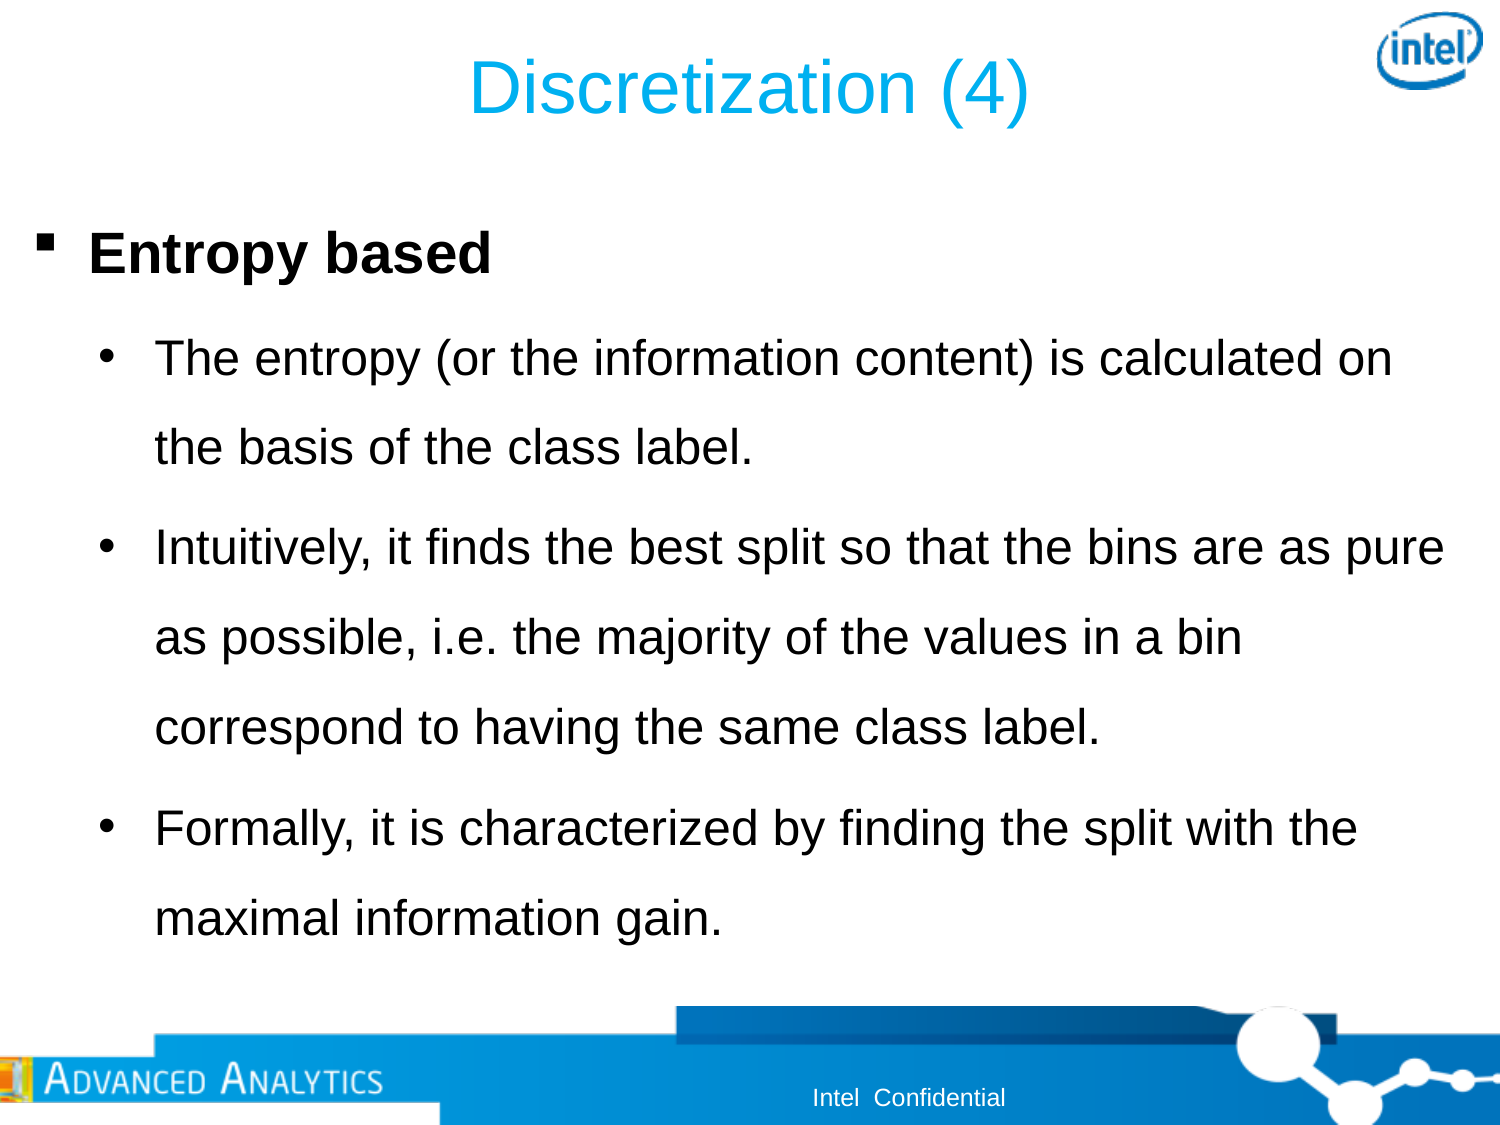

# Discretization (4)
Entropy based
The entropy (or the information content) is calculated on the basis of the class label.
Intuitively, it finds the best split so that the bins are as pure as possible, i.e. the majority of the values in a bin correspond to having the same class label.
Formally, it is characterized by finding the split with the maximal information gain.